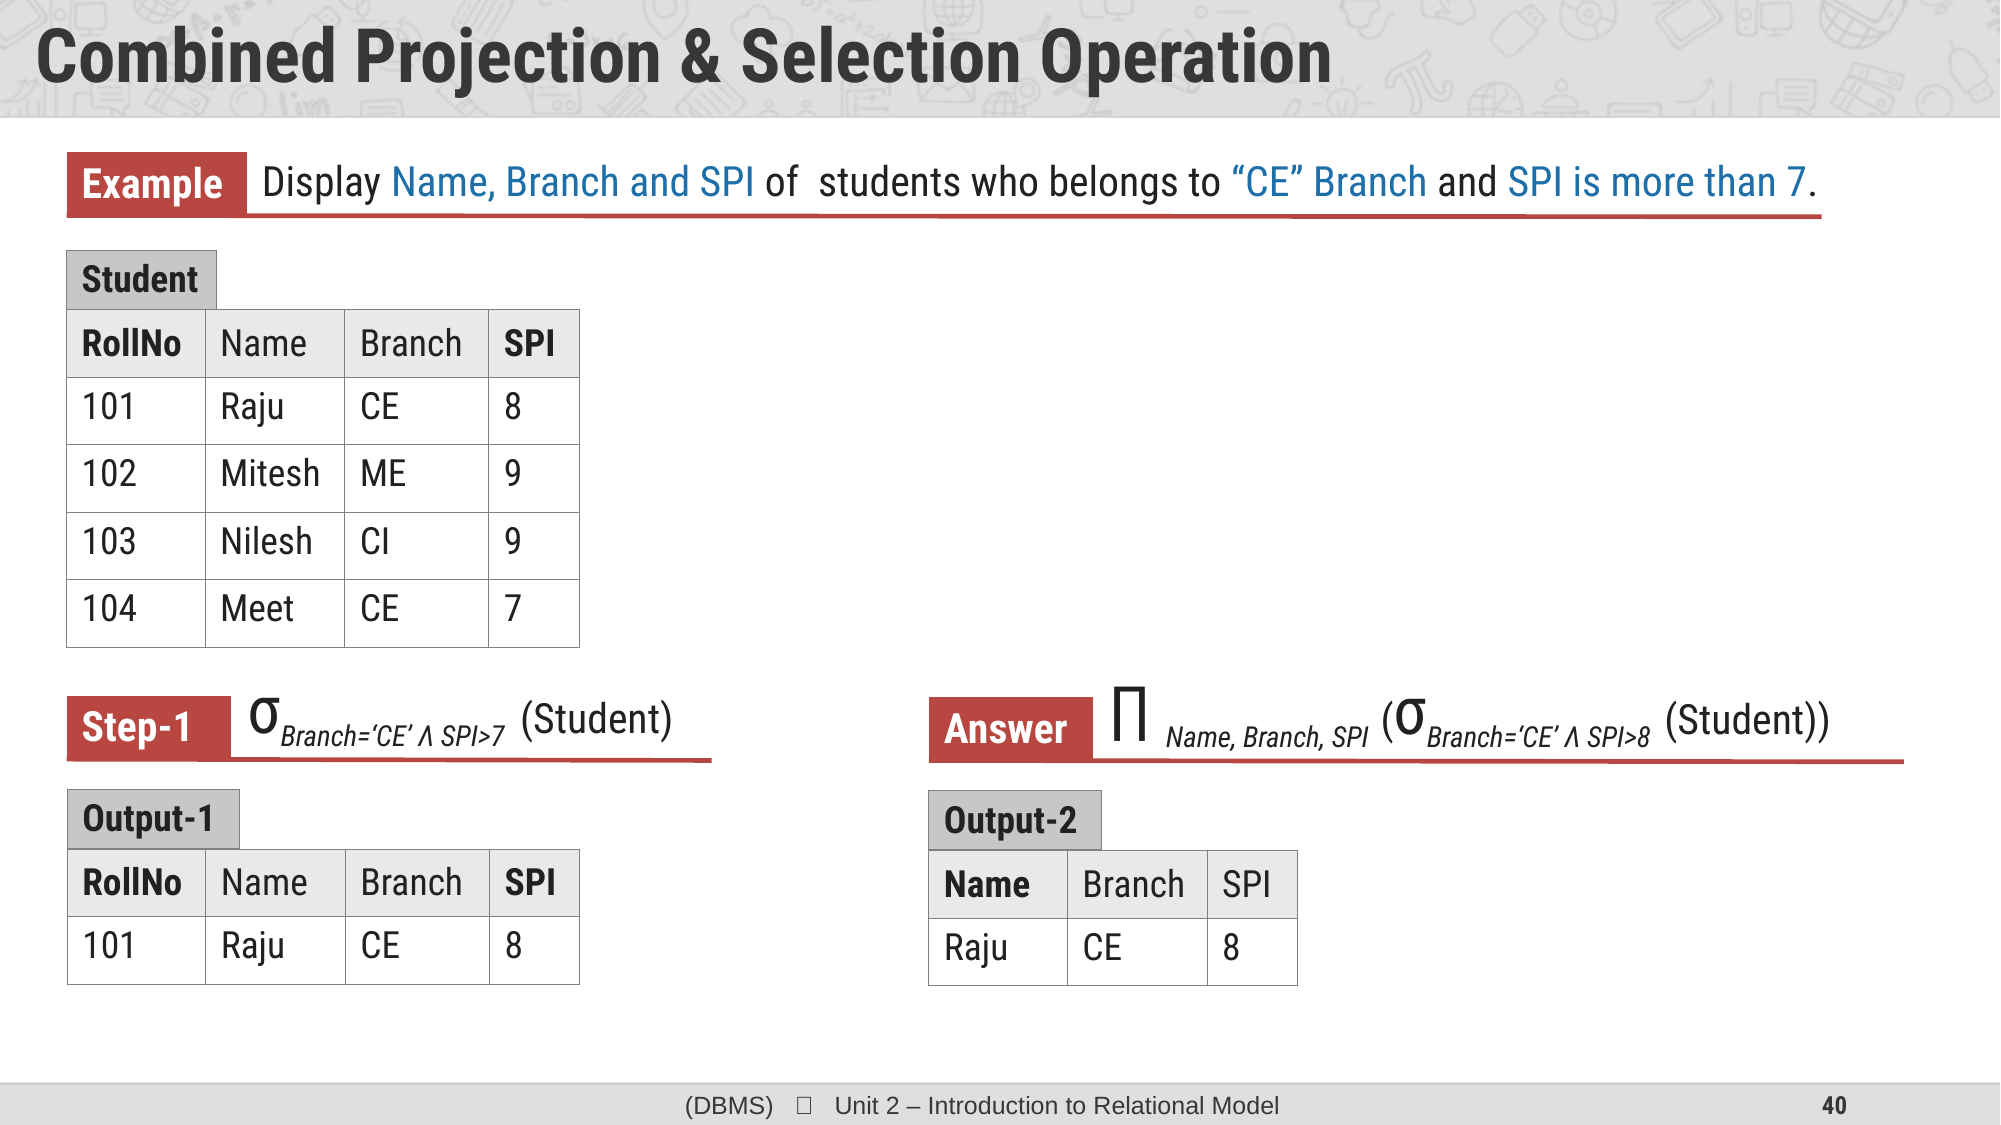

# Combined Projection & Selection Operation

| Display Name, Branch and SPI of students who belongs to “CE” Branch and SPI is more than 7. |
| --- |
| Example |
| --- |
| Student |
| --- |
| RollNo | Name | Branch | SPI |
| --- | --- | --- | --- |
| 101 | Raju | CE | 8 |
| 102 | Mitesh | ME | 9 |
| 103 | Nilesh | CI | 9 |
| 104 | Meet | CE | 7 |
| σBranch=‘CE’ Λ SPI>7 (Student) |
| --- |
| ∏ Name, Branch, SPI (σBranch=‘CE’ Λ SPI>8 (Student)) |
| --- |
| Step-1 |
| --- |
| Answer |
| --- |
| Output-1 |
| --- |
| Output-2 |
| --- |
| RollNo | Name | Branch | SPI |
| --- | --- | --- | --- |
| 101 | Raju | CE | 8 |
| Name | Branch | SPI |
| --- | --- | --- |
| Raju | CE | 8 |